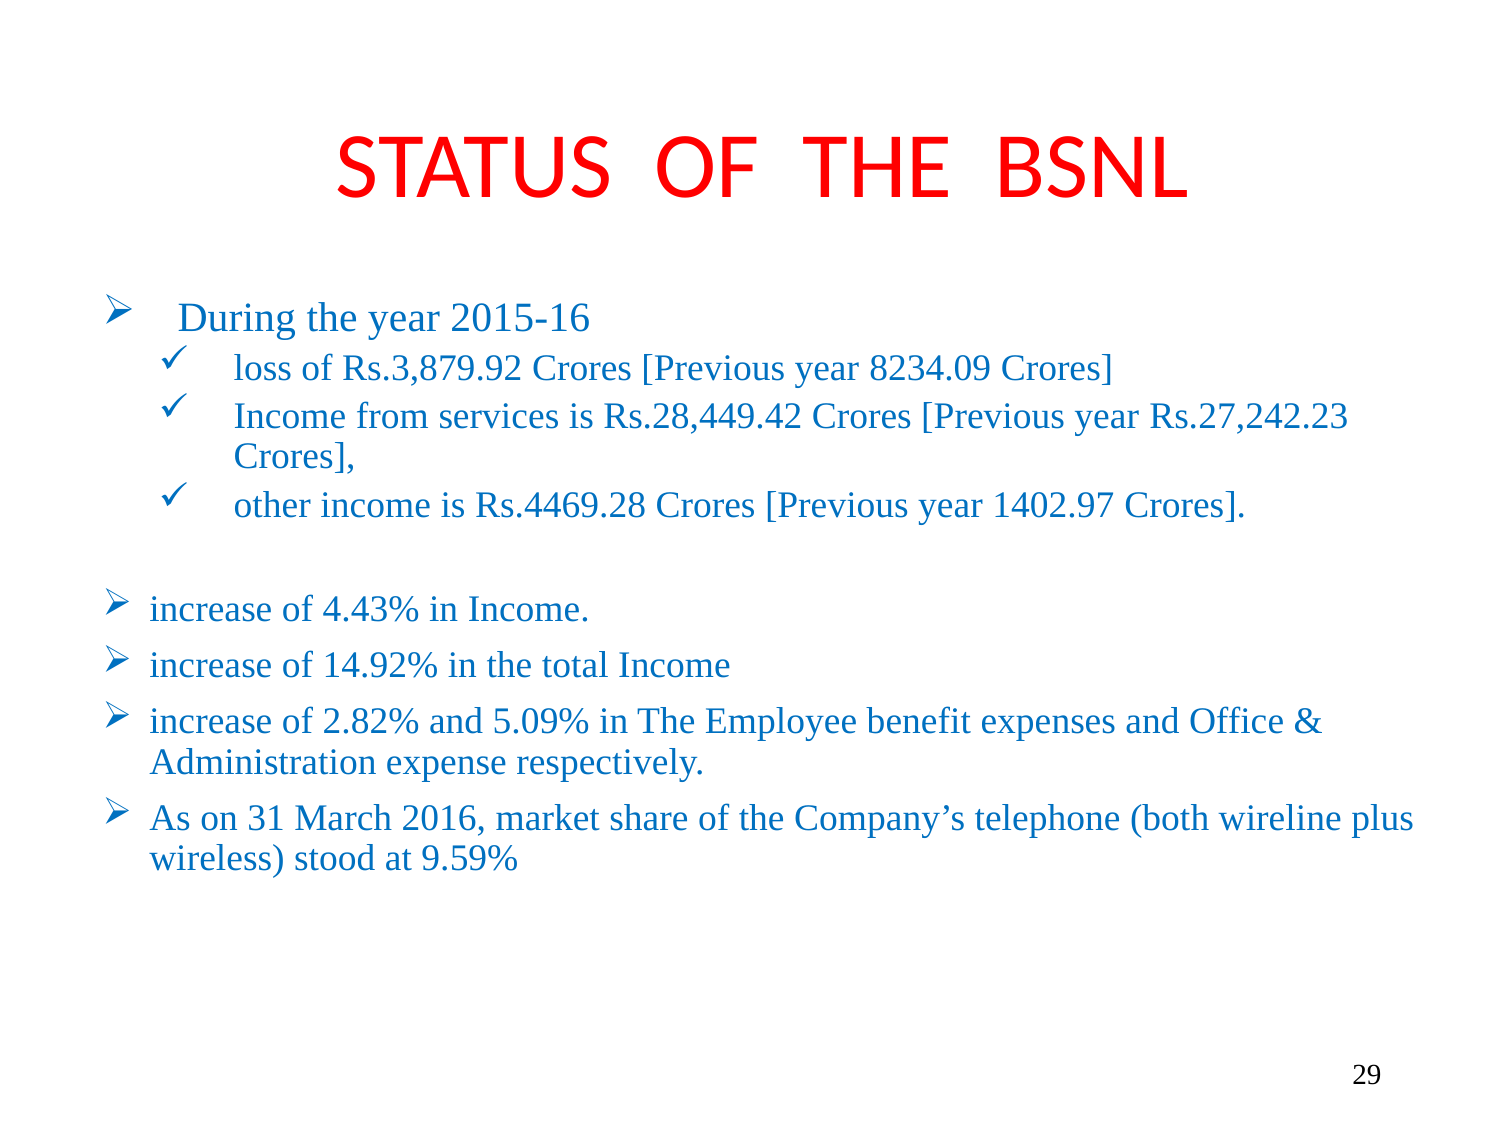

# STATUS  OF  THE  BSNL
During the year 2015-16
loss of Rs.3,879.92 Crores [Previous year 8234.09 Crores]
Income from services is Rs.28,449.42 Crores [Previous year Rs.27,242.23 Crores],
other income is Rs.4469.28 Crores [Previous year 1402.97 Crores].

increase of 4.43% in Income.
increase of 14.92% in the total Income
increase of 2.82% and 5.09% in The Employee benefit expenses and Office & Administration expense respectively.
As on 31 March 2016, market share of the Company’s telephone (both wireline plus wireless) stood at 9.59%

29